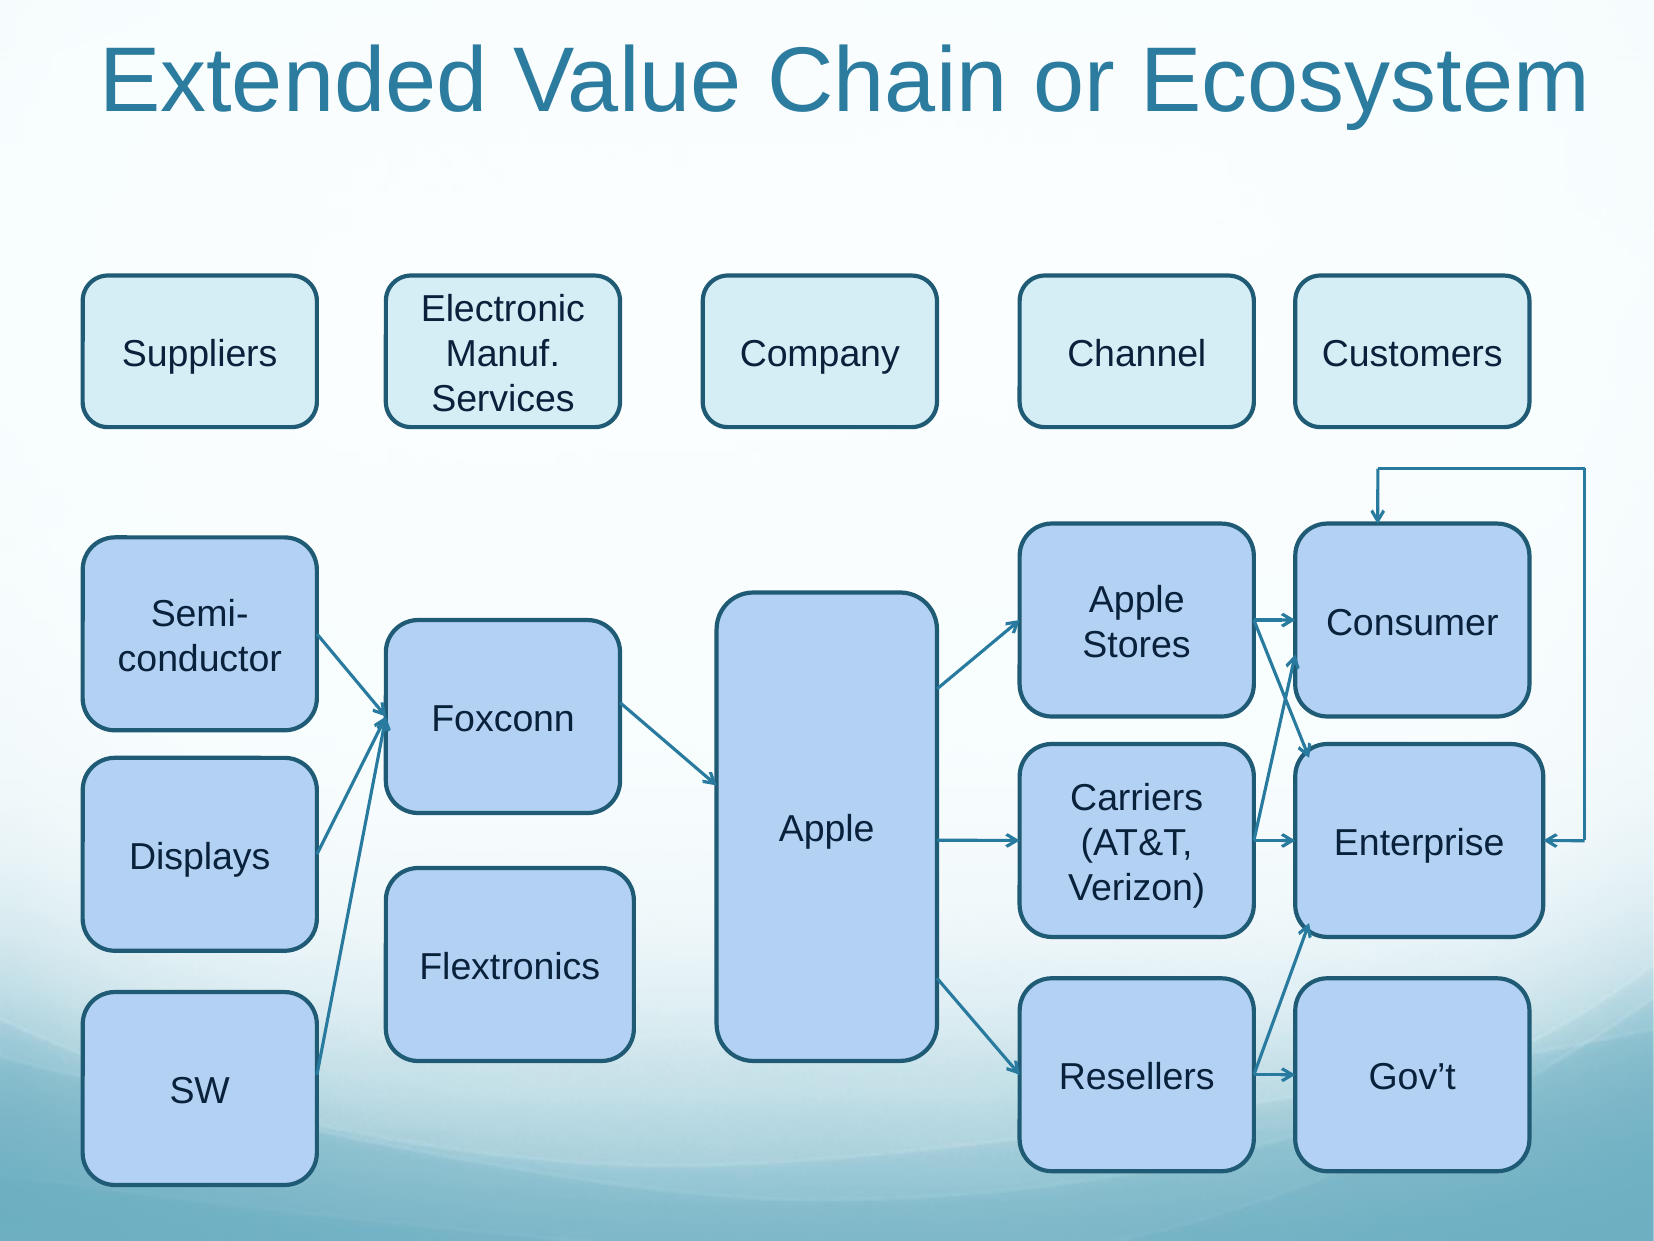

# Extended Value Chain or Ecosystem
Suppliers
Electronic Manuf. Services
Company
Channel
Customers
Apple Stores
Consumer
Semi-conductor
Apple
Foxconn
Carriers (AT&T, Verizon)
Enterprise
Displays
Flextronics
Resellers
Gov’t
SW